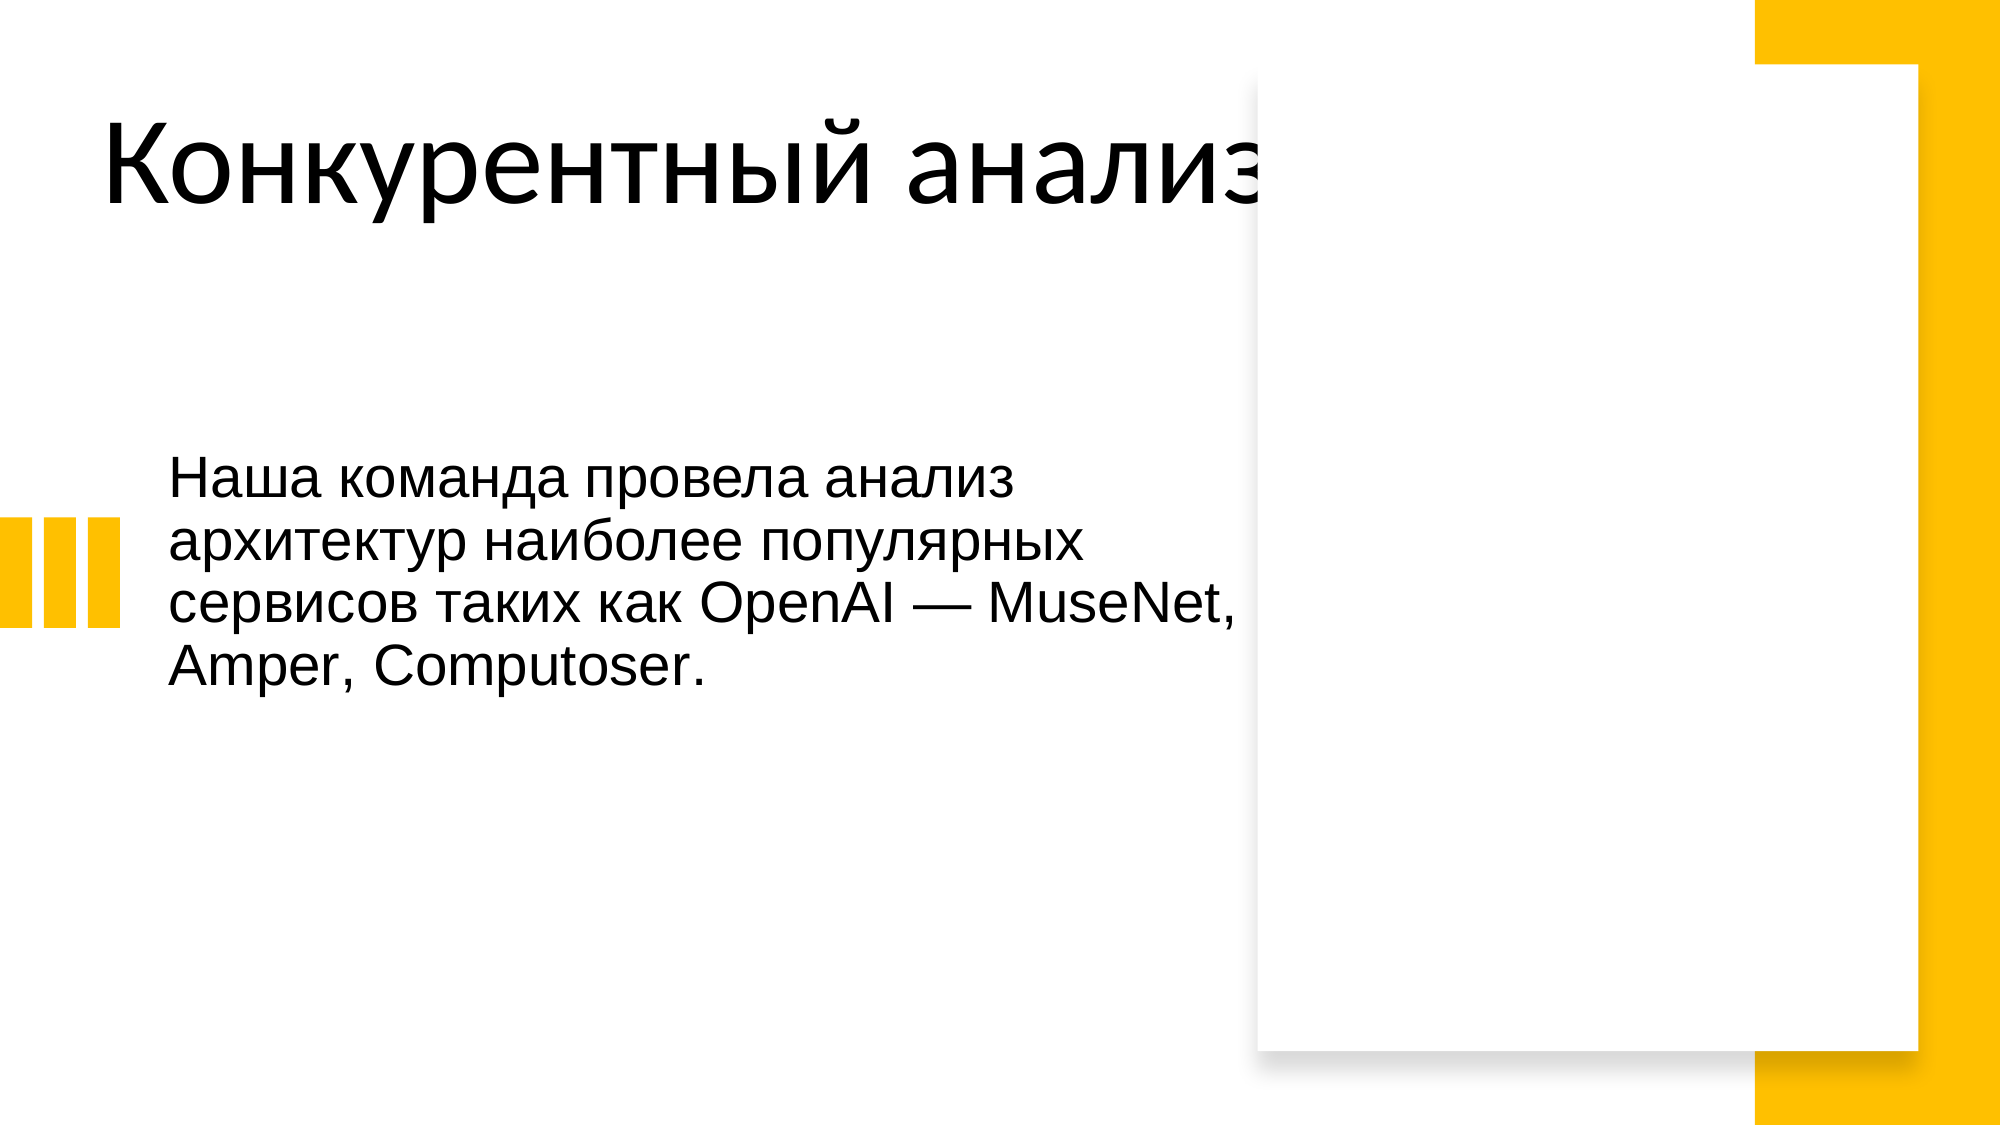

# Конкурентный анализ

Наша команда провела анализ архитектур наиболее популярных сервисов таких как OpenAI — MuseNet, Amper, Computoser.